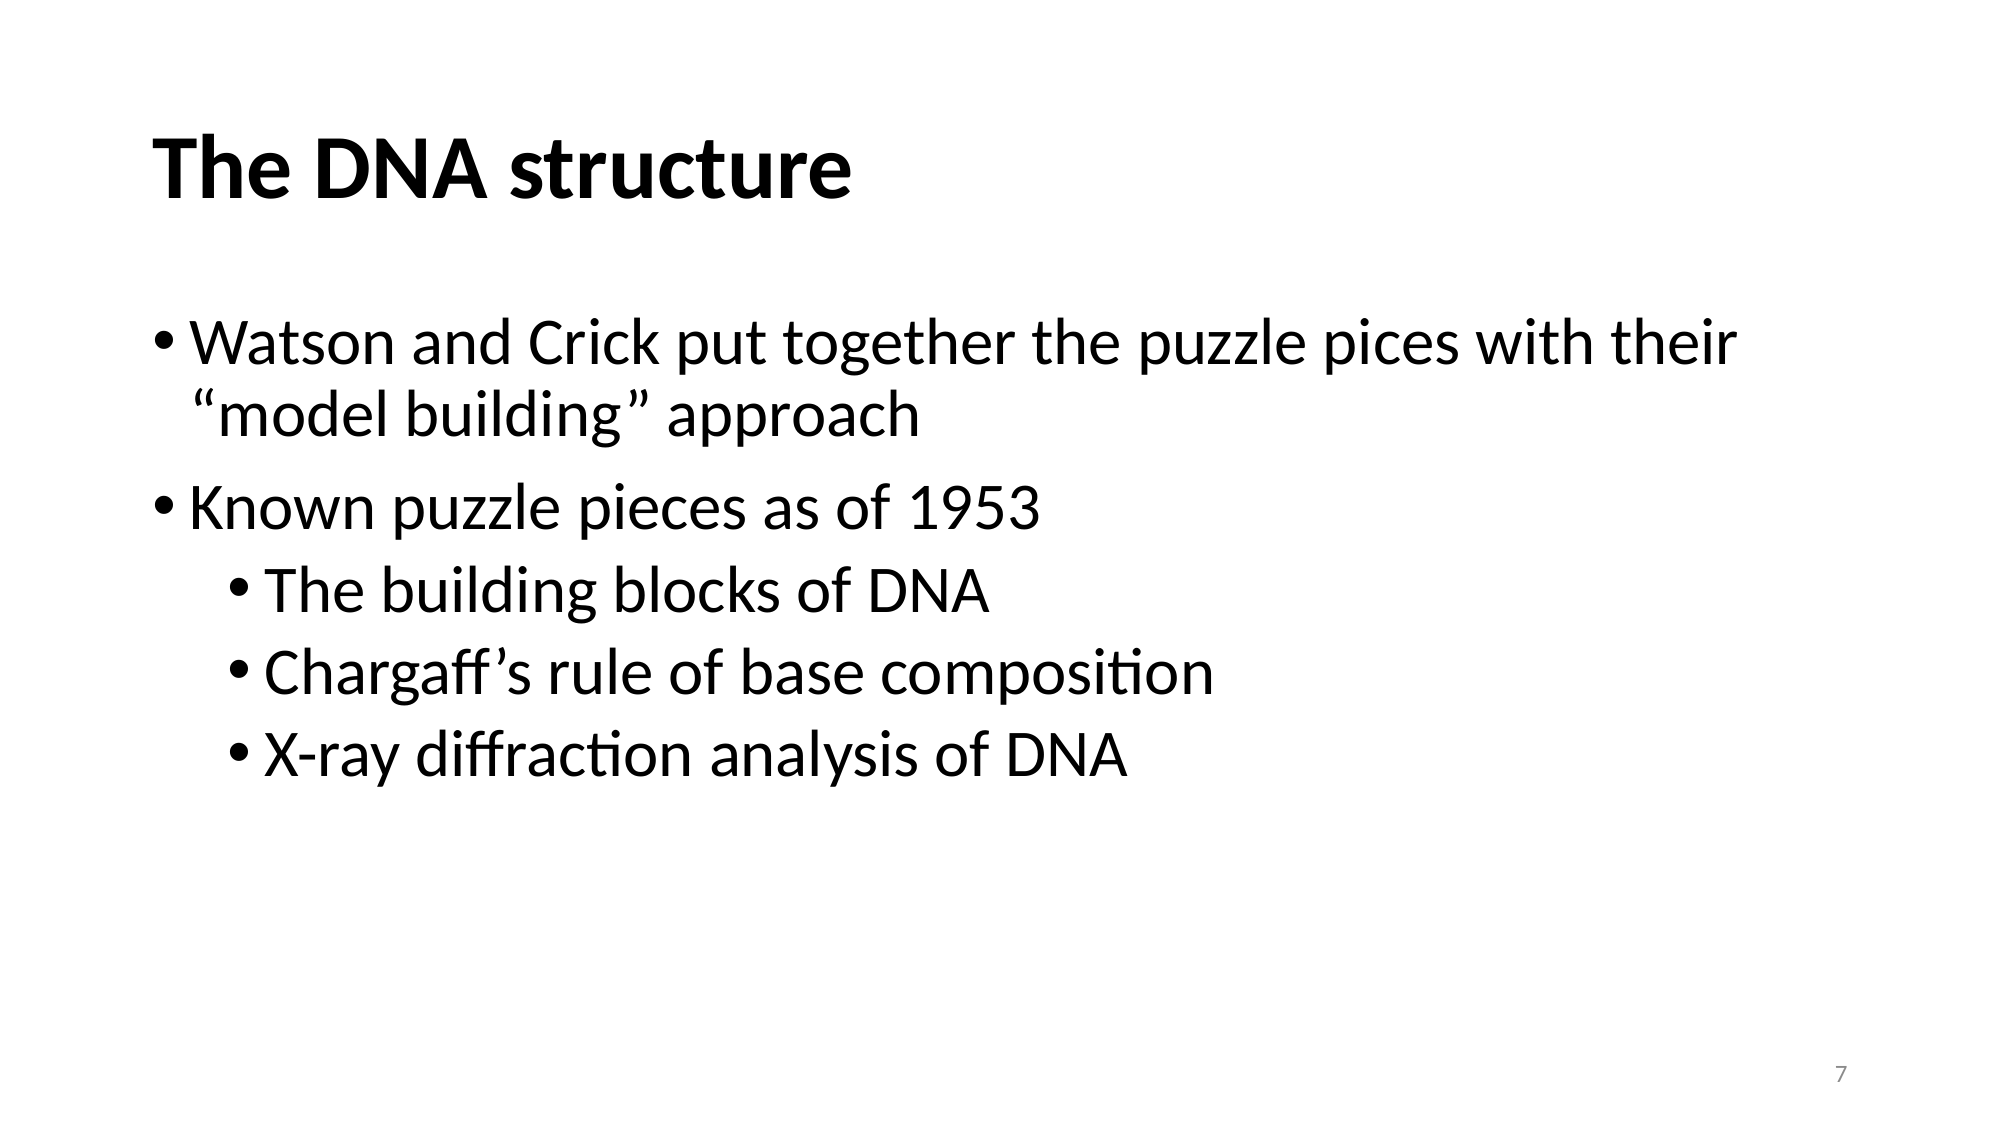

# The DNA structure
Watson and Crick put together the puzzle pices with their “model building” approach
Known puzzle pieces as of 1953
The building blocks of DNA
Chargaff’s rule of base composition
X-ray diffraction analysis of DNA
7